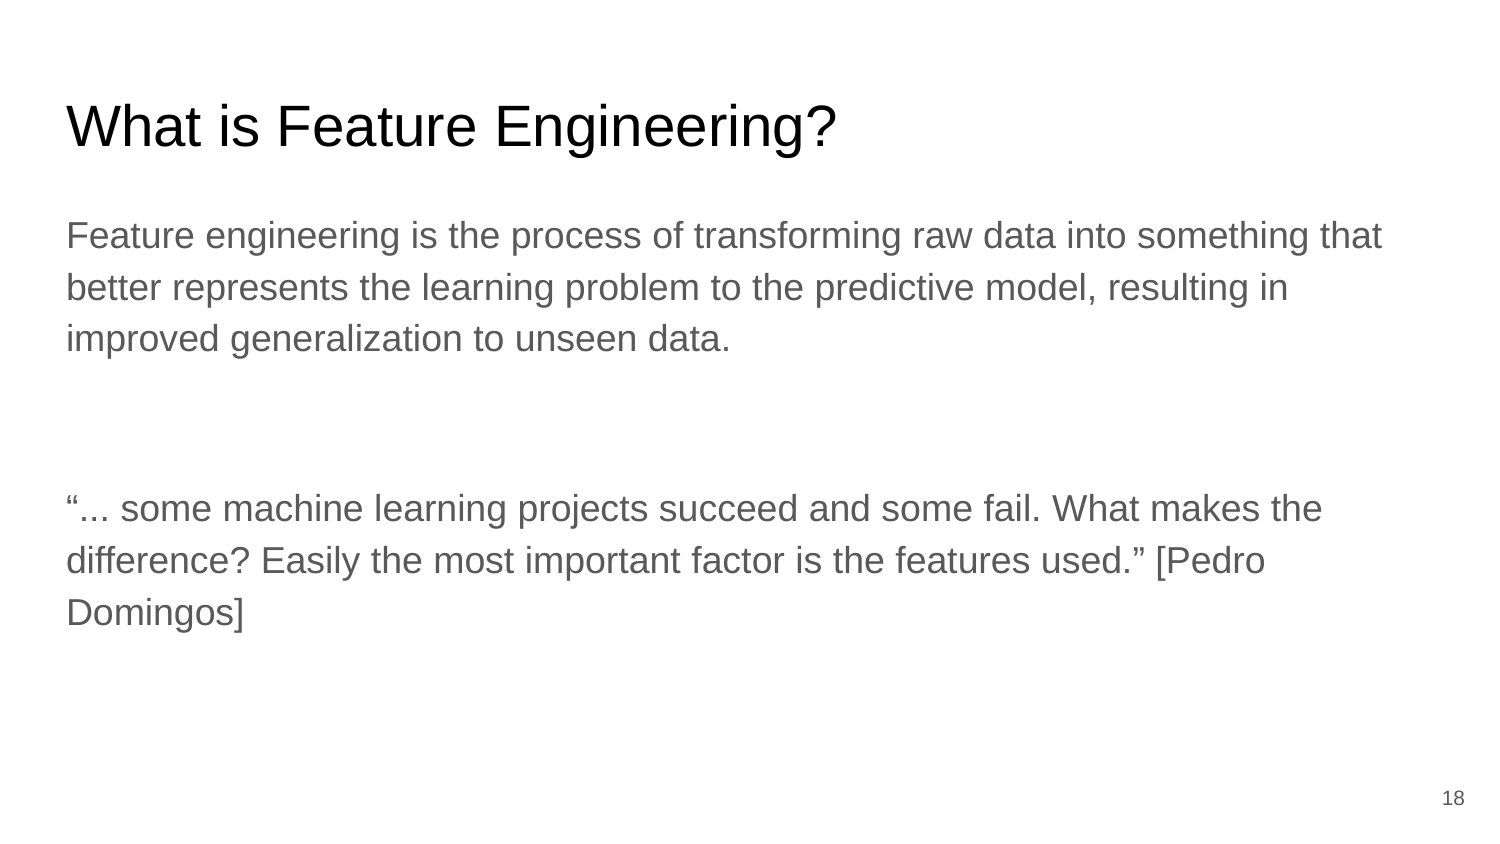

# What is Feature Engineering?
Feature engineering is the process of transforming raw data into something that better represents the learning problem to the predictive model, resulting in improved generalization to unseen data.

“... some machine learning projects succeed and some fail. What makes the difference? Easily the most important factor is the features used.” [Pedro Domingos]
18